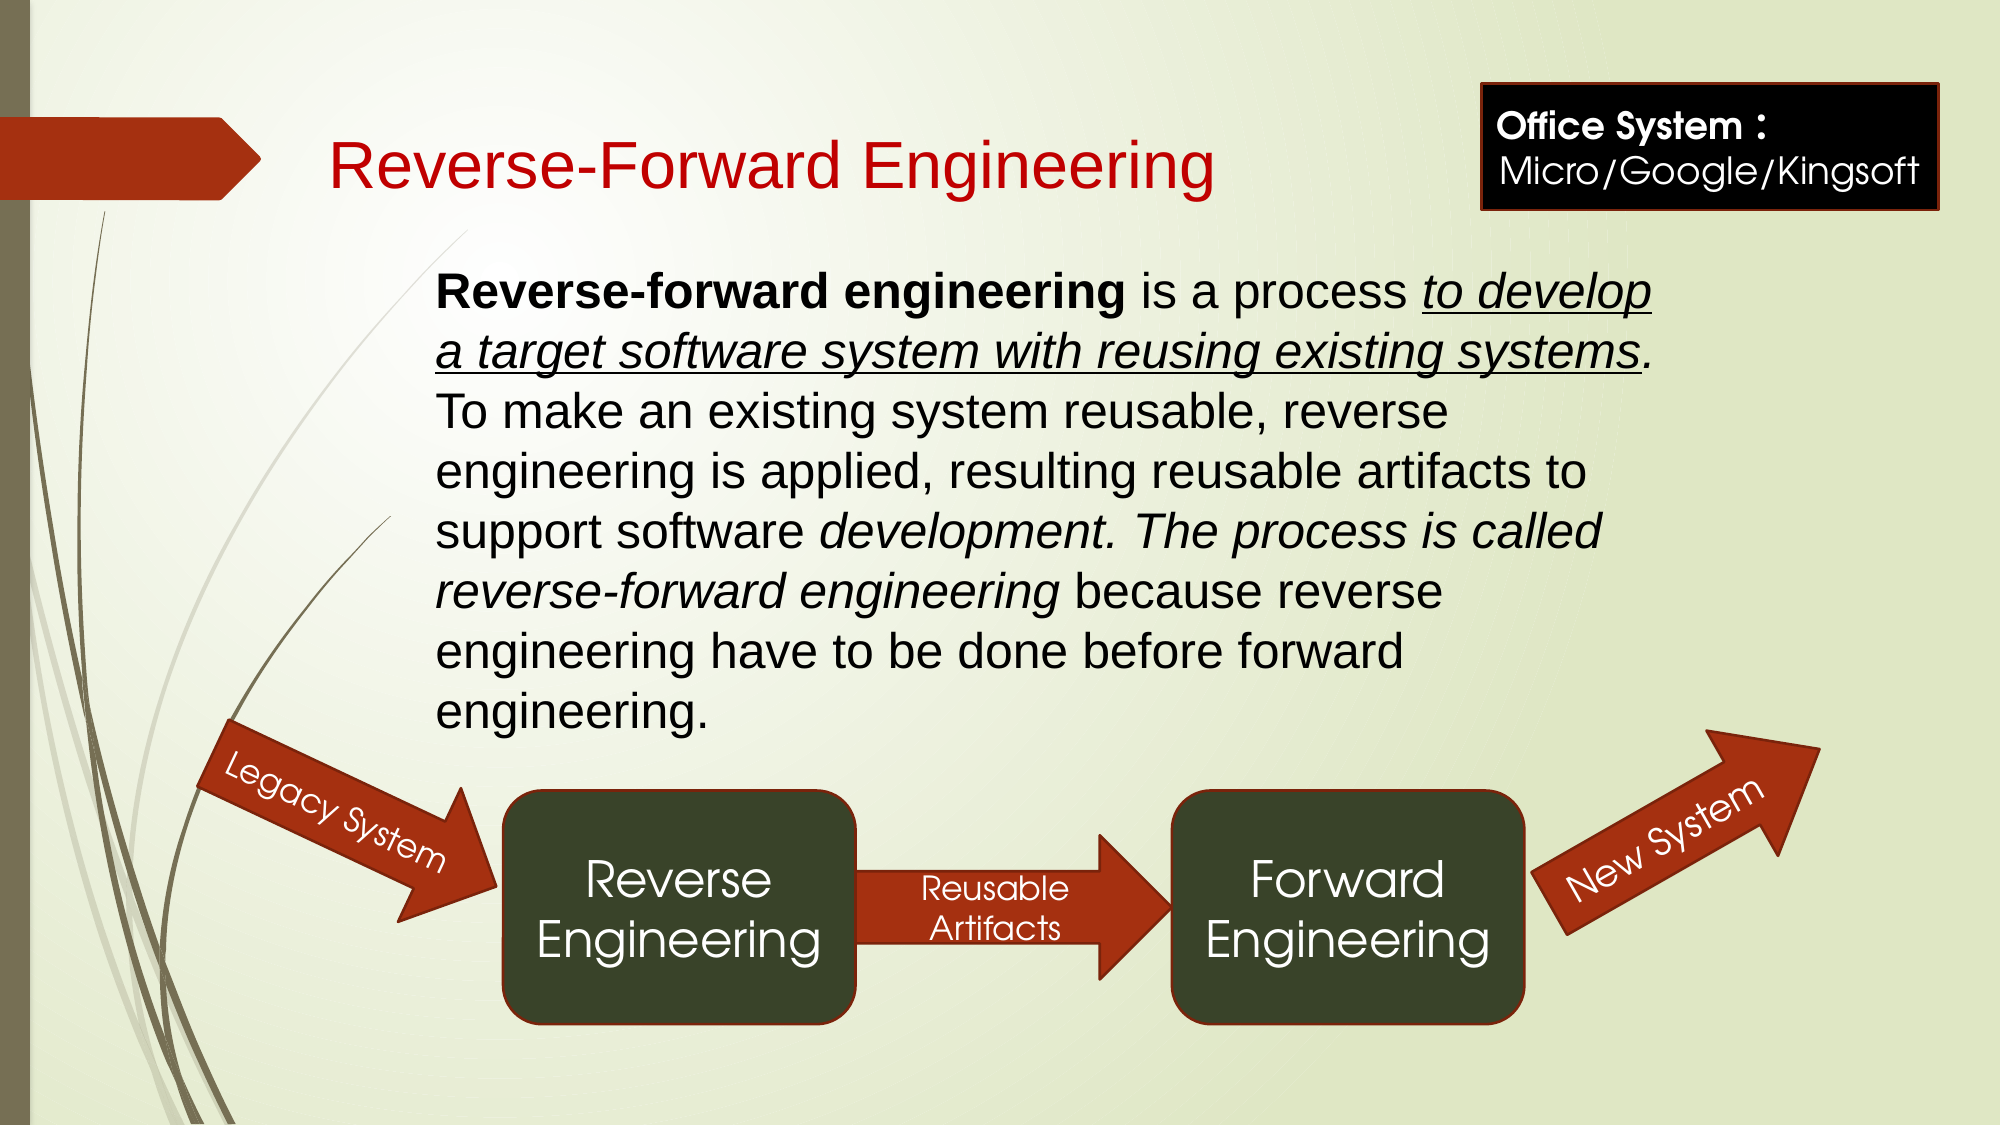

Office System：
Micro/Google/Kingsoft
Reverse-Forward Engineering
Reverse-forward engineering is a process to develop a target software system with reusing existing systems. To make an existing system reusable, reverse engineering is applied, resulting reusable artifacts to support software development. The process is called reverse-forward engineering because reverse engineering have to be done before forward engineering.
Legacy System
New System
Forward Engineering
Reverse Engineering
Reusable Artifacts